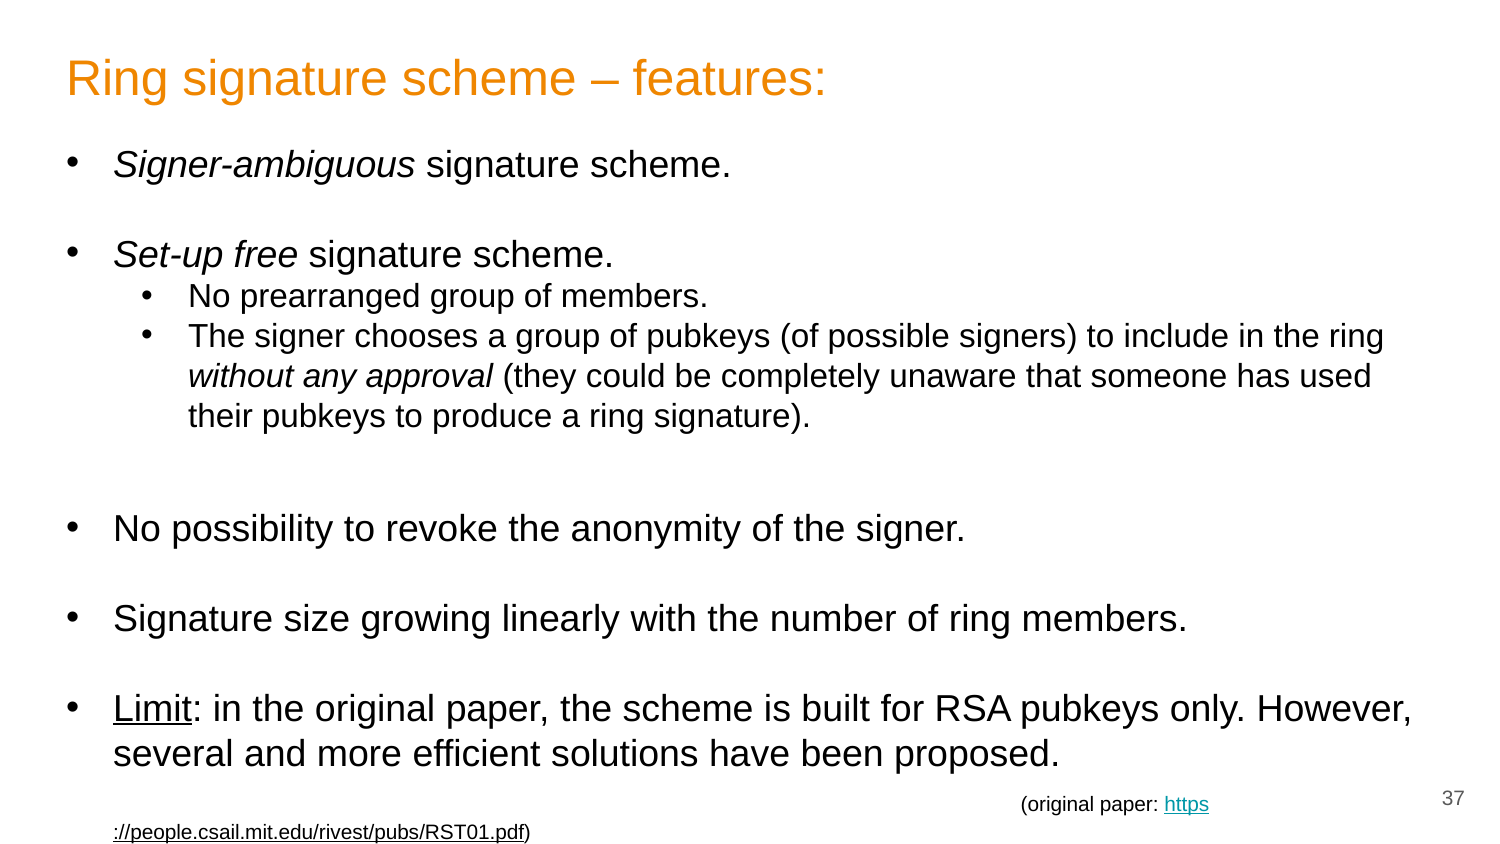

# Ring signature scheme – features:
Signer-ambiguous signature scheme.

Set-up free signature scheme.
No prearranged group of members.
The signer chooses a group of pubkeys (of possible signers) to include in the ring without any approval (they could be completely unaware that someone has used their pubkeys to produce a ring signature).

No possibility to revoke the anonymity of the signer.

Signature size growing linearly with the number of ring members.

Limit: in the original paper, the scheme is built for RSA pubkeys only. However, several and more efficient solutions have been proposed.							               (original paper: https://people.csail.mit.edu/rivest/pubs/RST01.pdf)

37